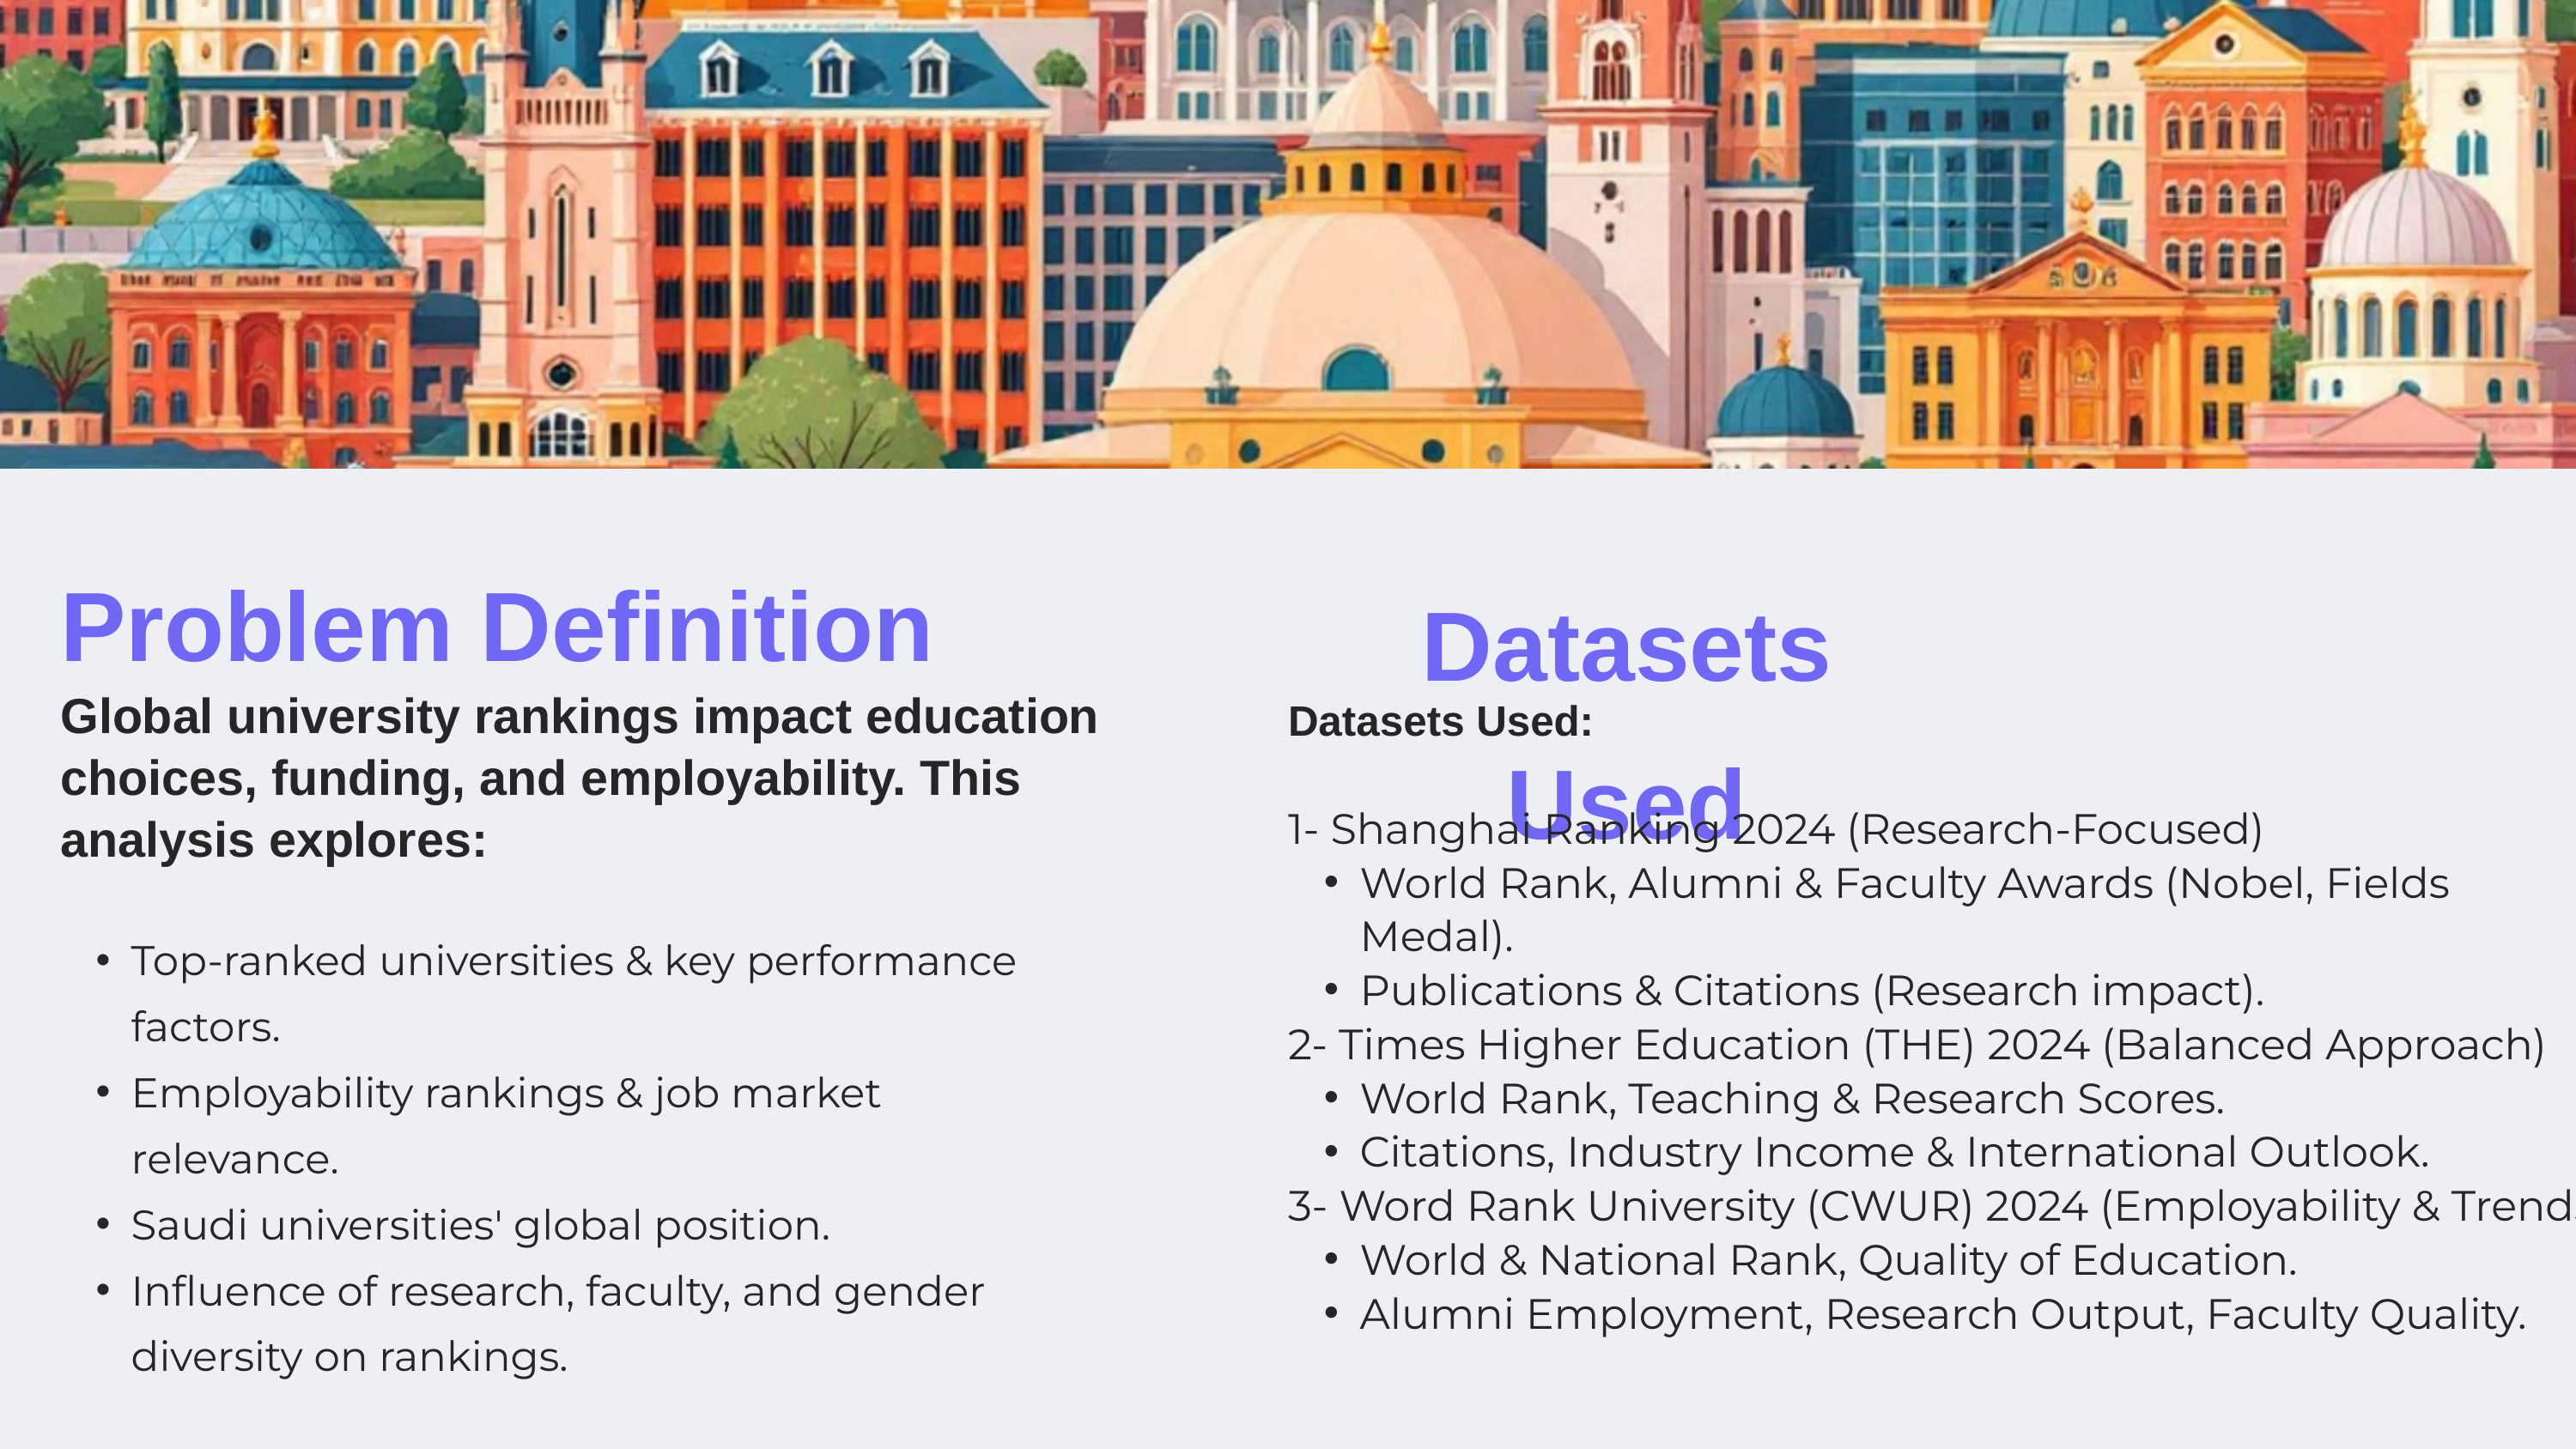

Datasets Used

Problem Definition
Global university rankings impact education choices, funding, and employability. This analysis explores:

Datasets Used:

1- Shanghai Ranking 2024 (Research-Focused)
World Rank, Alumni & Faculty Awards (Nobel, Fields Medal).
Publications & Citations (Research impact).
2- Times Higher Education (THE) 2024 (Balanced Approach)
World Rank, Teaching & Research Scores.
Citations, Industry Income & International Outlook.
3- Word Rank University (CWUR) 2024 (Employability & Trends)
World & National Rank, Quality of Education.
Alumni Employment, Research Output, Faculty Quality.

Top-ranked universities & key performance factors.
Employability rankings & job market relevance.
Saudi universities' global position.
Influence of research, faculty, and gender diversity on rankings.